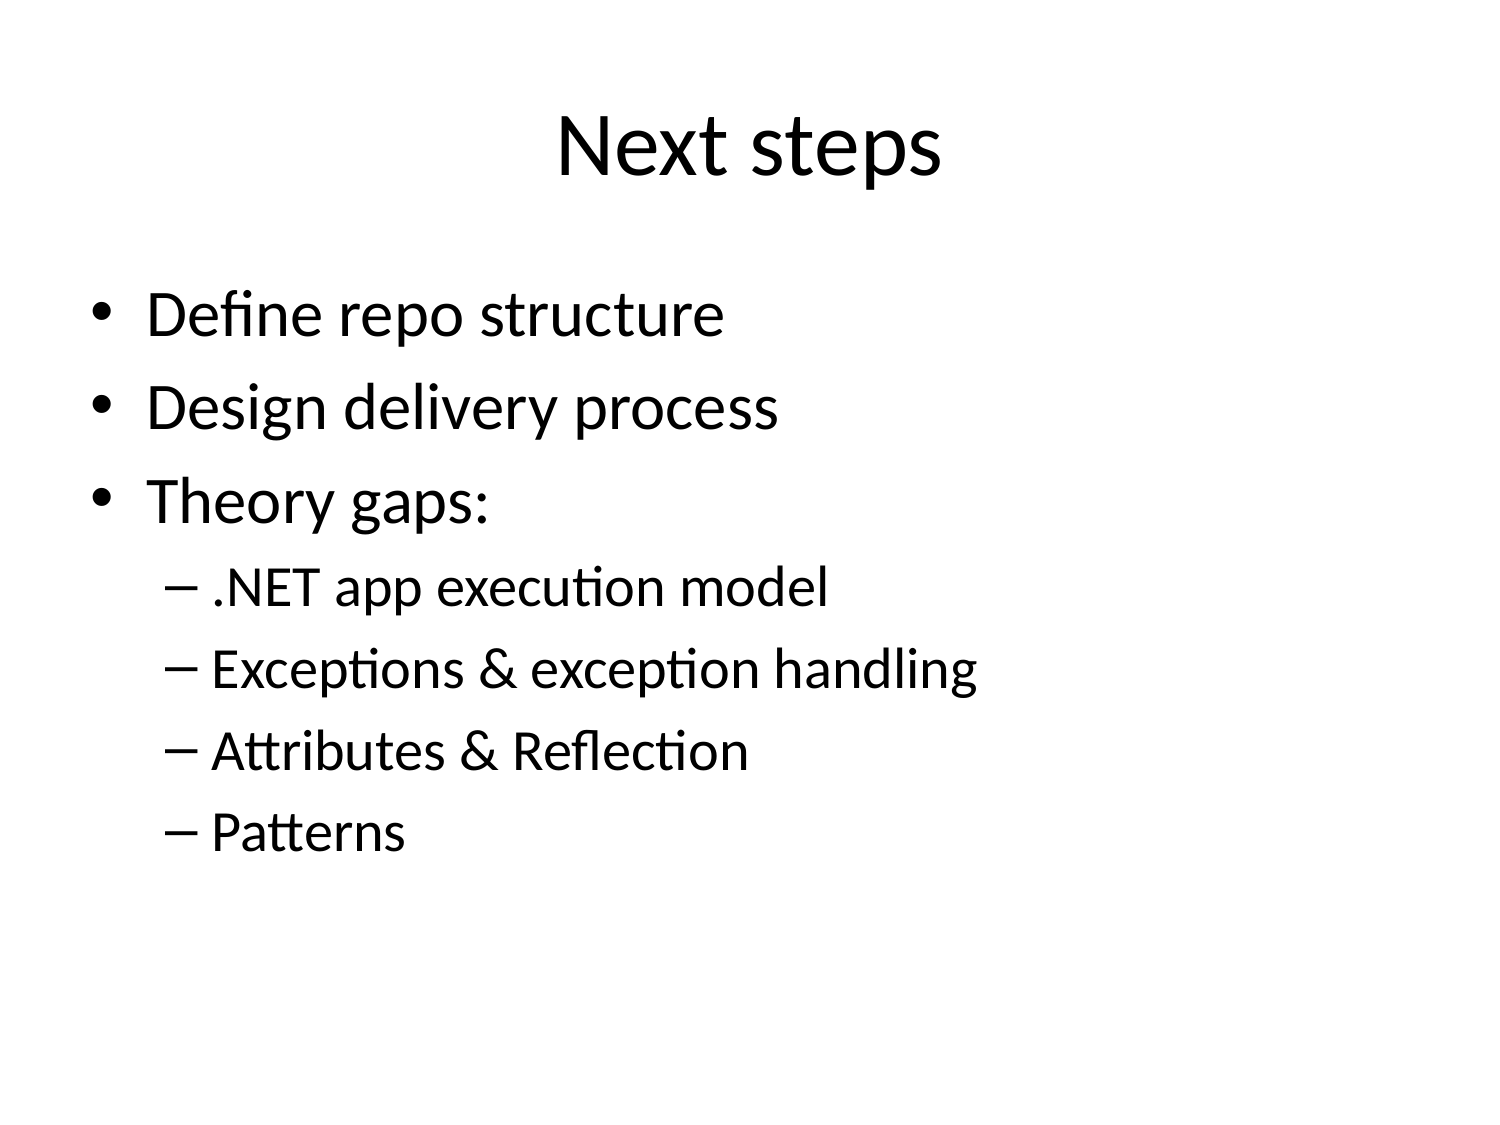

# Next steps
Define repo structure
Design delivery process
Theory gaps:
.NET app execution model
Exceptions & exception handling
Attributes & Reflection
Patterns